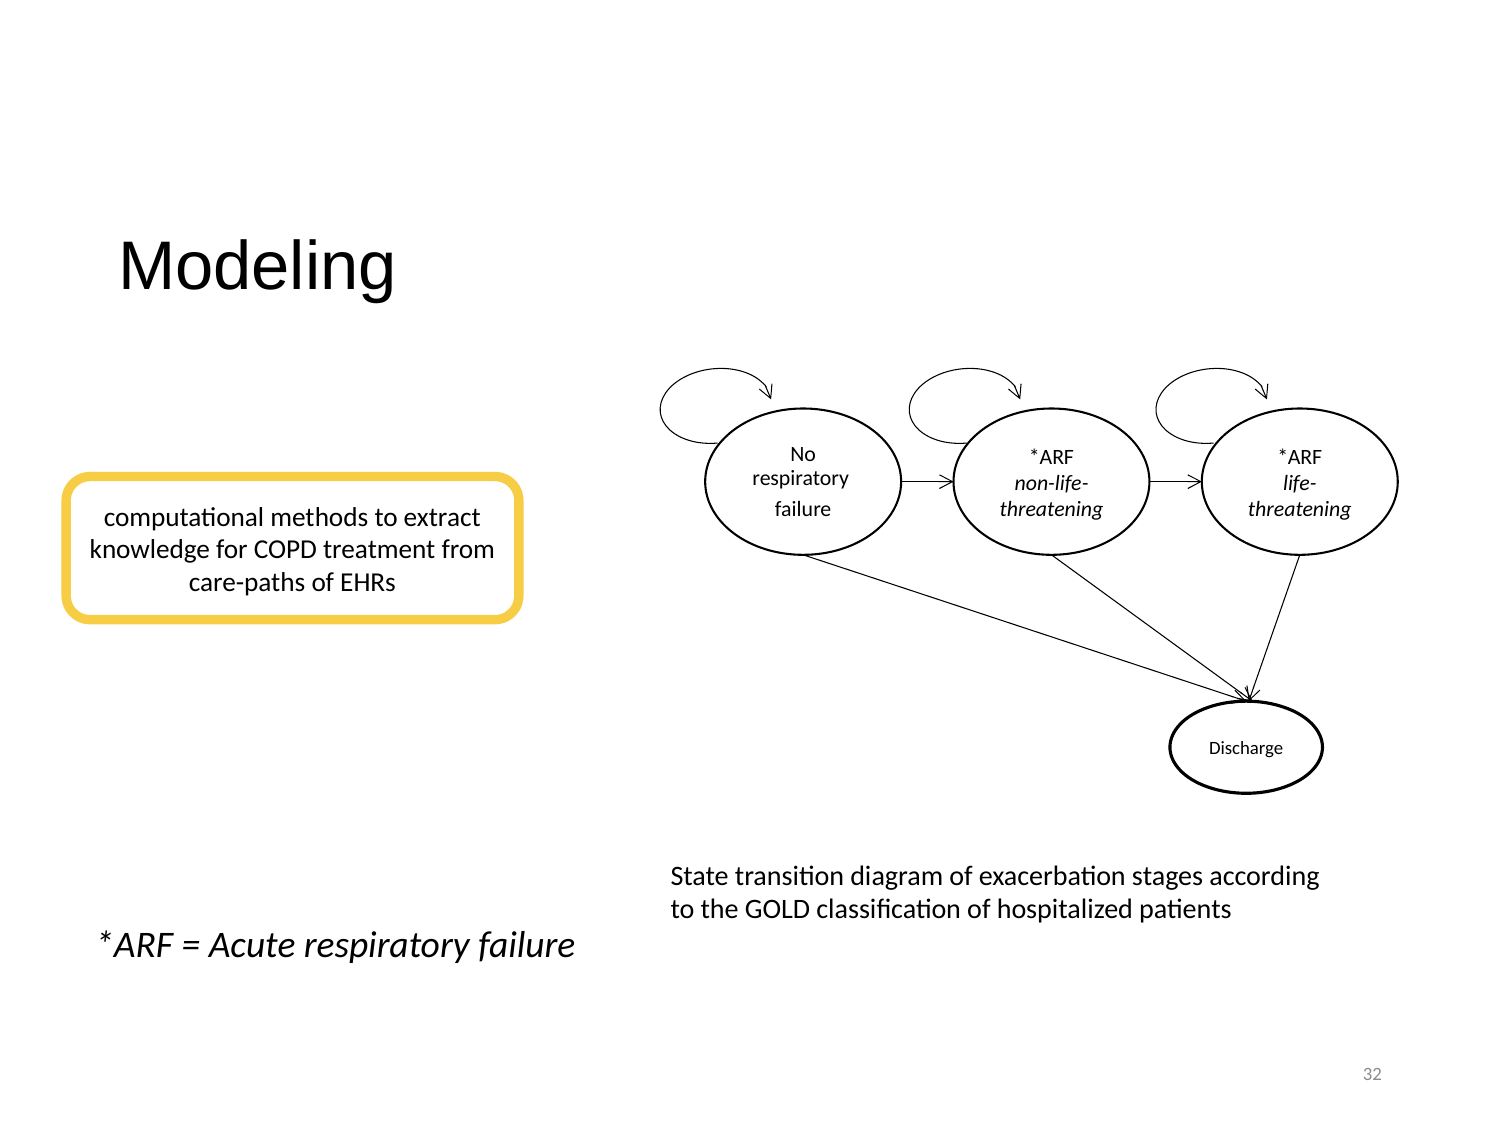

# Modeling

No respiratory
failure
*ARF
non-life-threatening
*ARF
life-threatening
Discharge
computational methods to extract knowledge for COPD treatment from care-paths of EHRs

State transition diagram of exacerbation stages according to the GOLD classification of hospitalized patients
*ARF = Acute respiratory failure
32